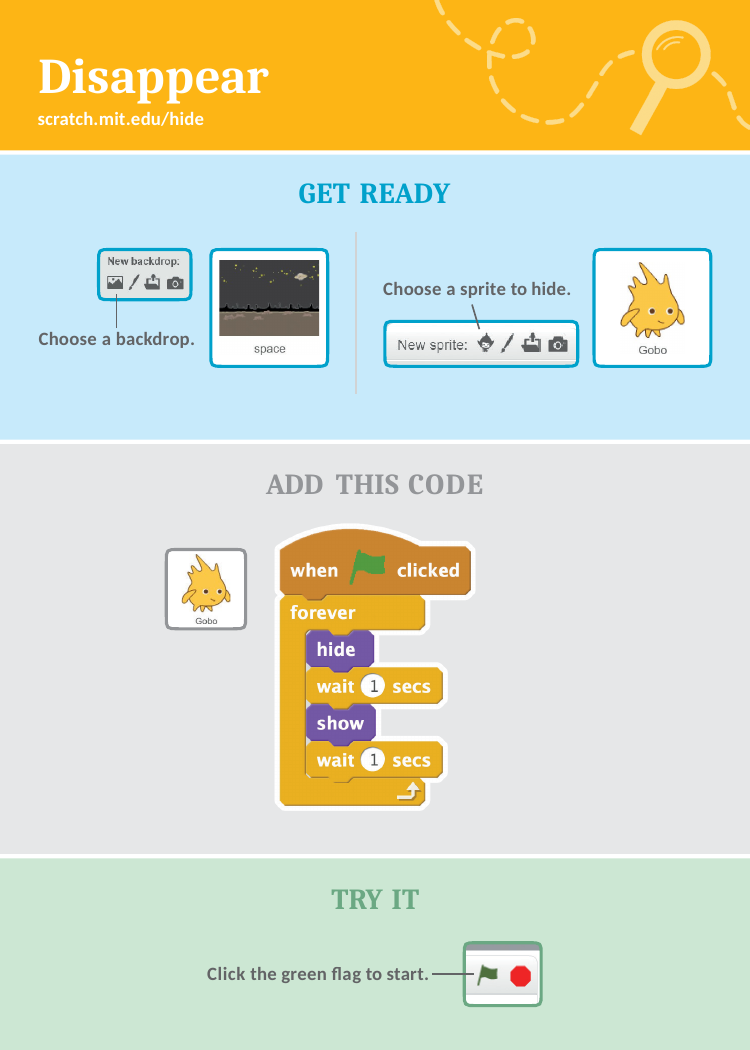

# Disappear
scratch.mit.edu/hide

GET READY

Choose a sprite to hide.

Choose a backdrop.

ADD  THIS CODE

TRY IT

Click the green flag to start.